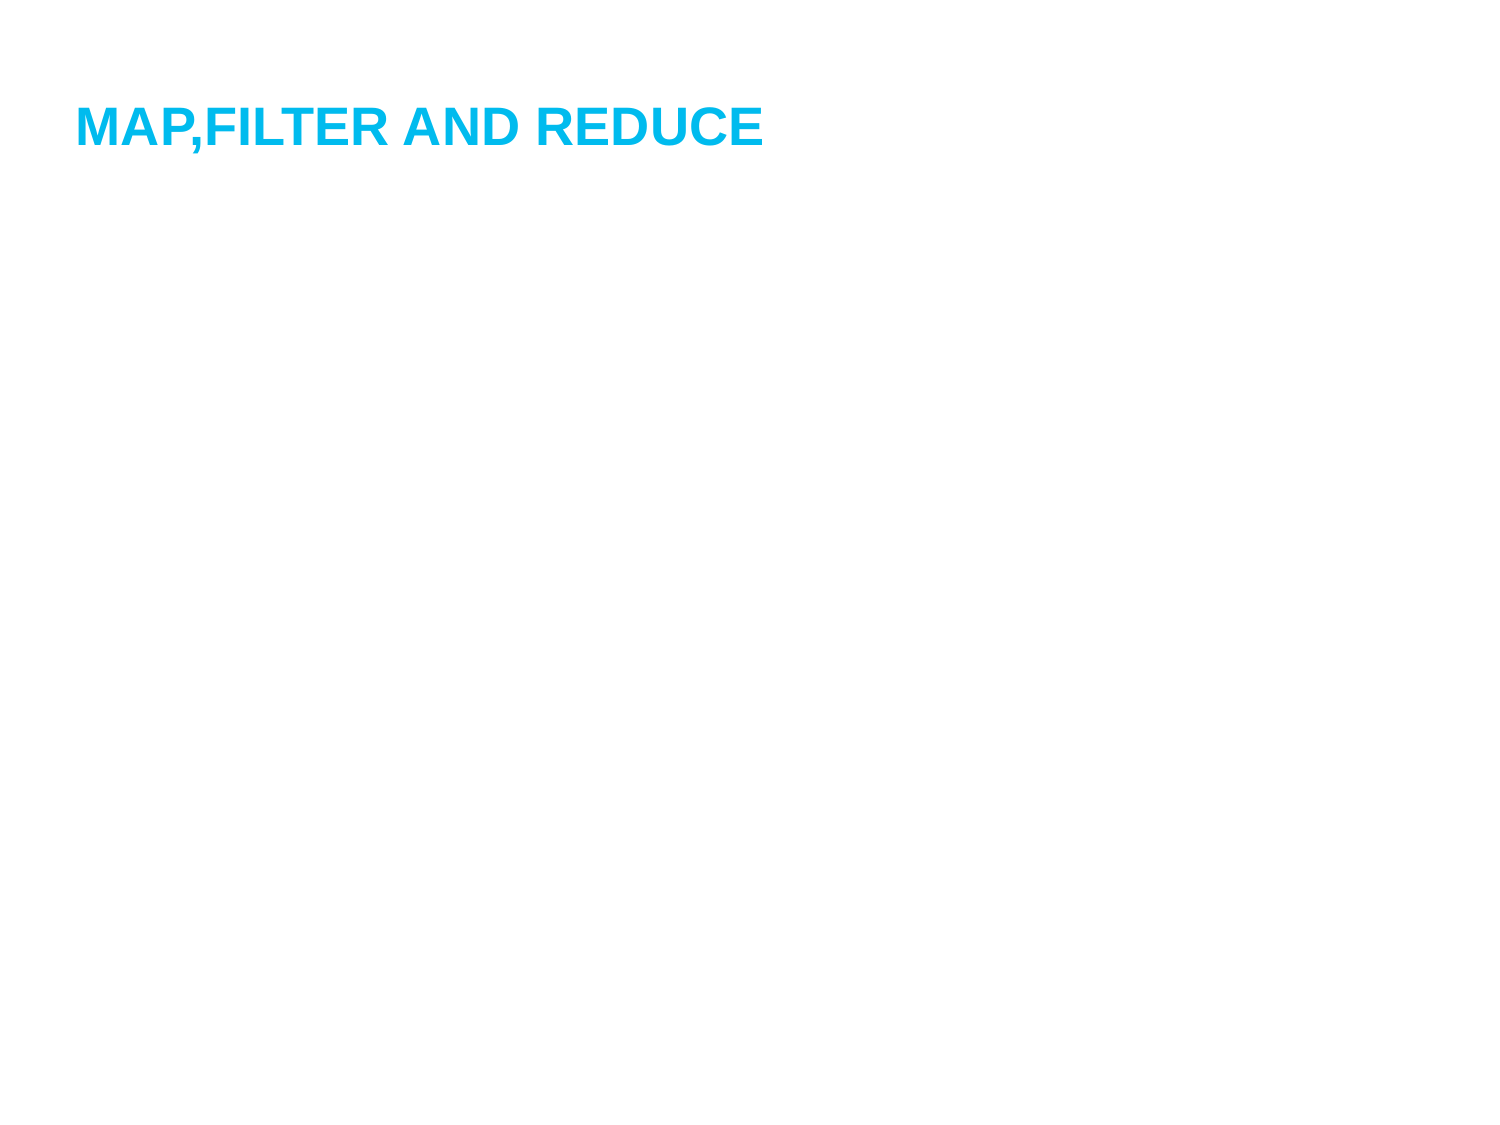

Guide to Programming with Python
302
MAP,FILTER AND REDUCE